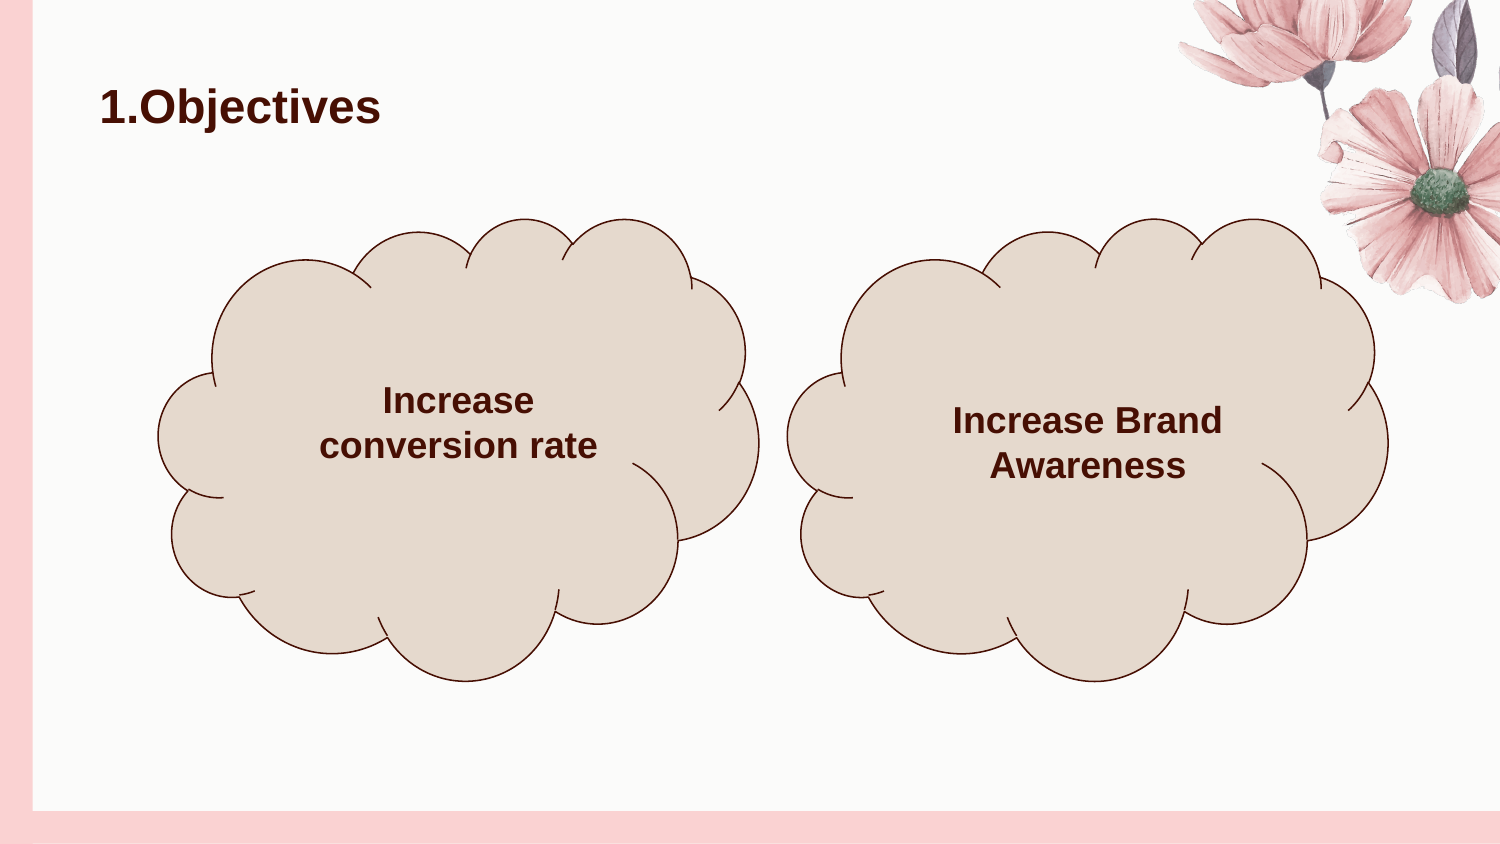

# 1.Objectives

Increase conversion rate
Increase Brand Awareness